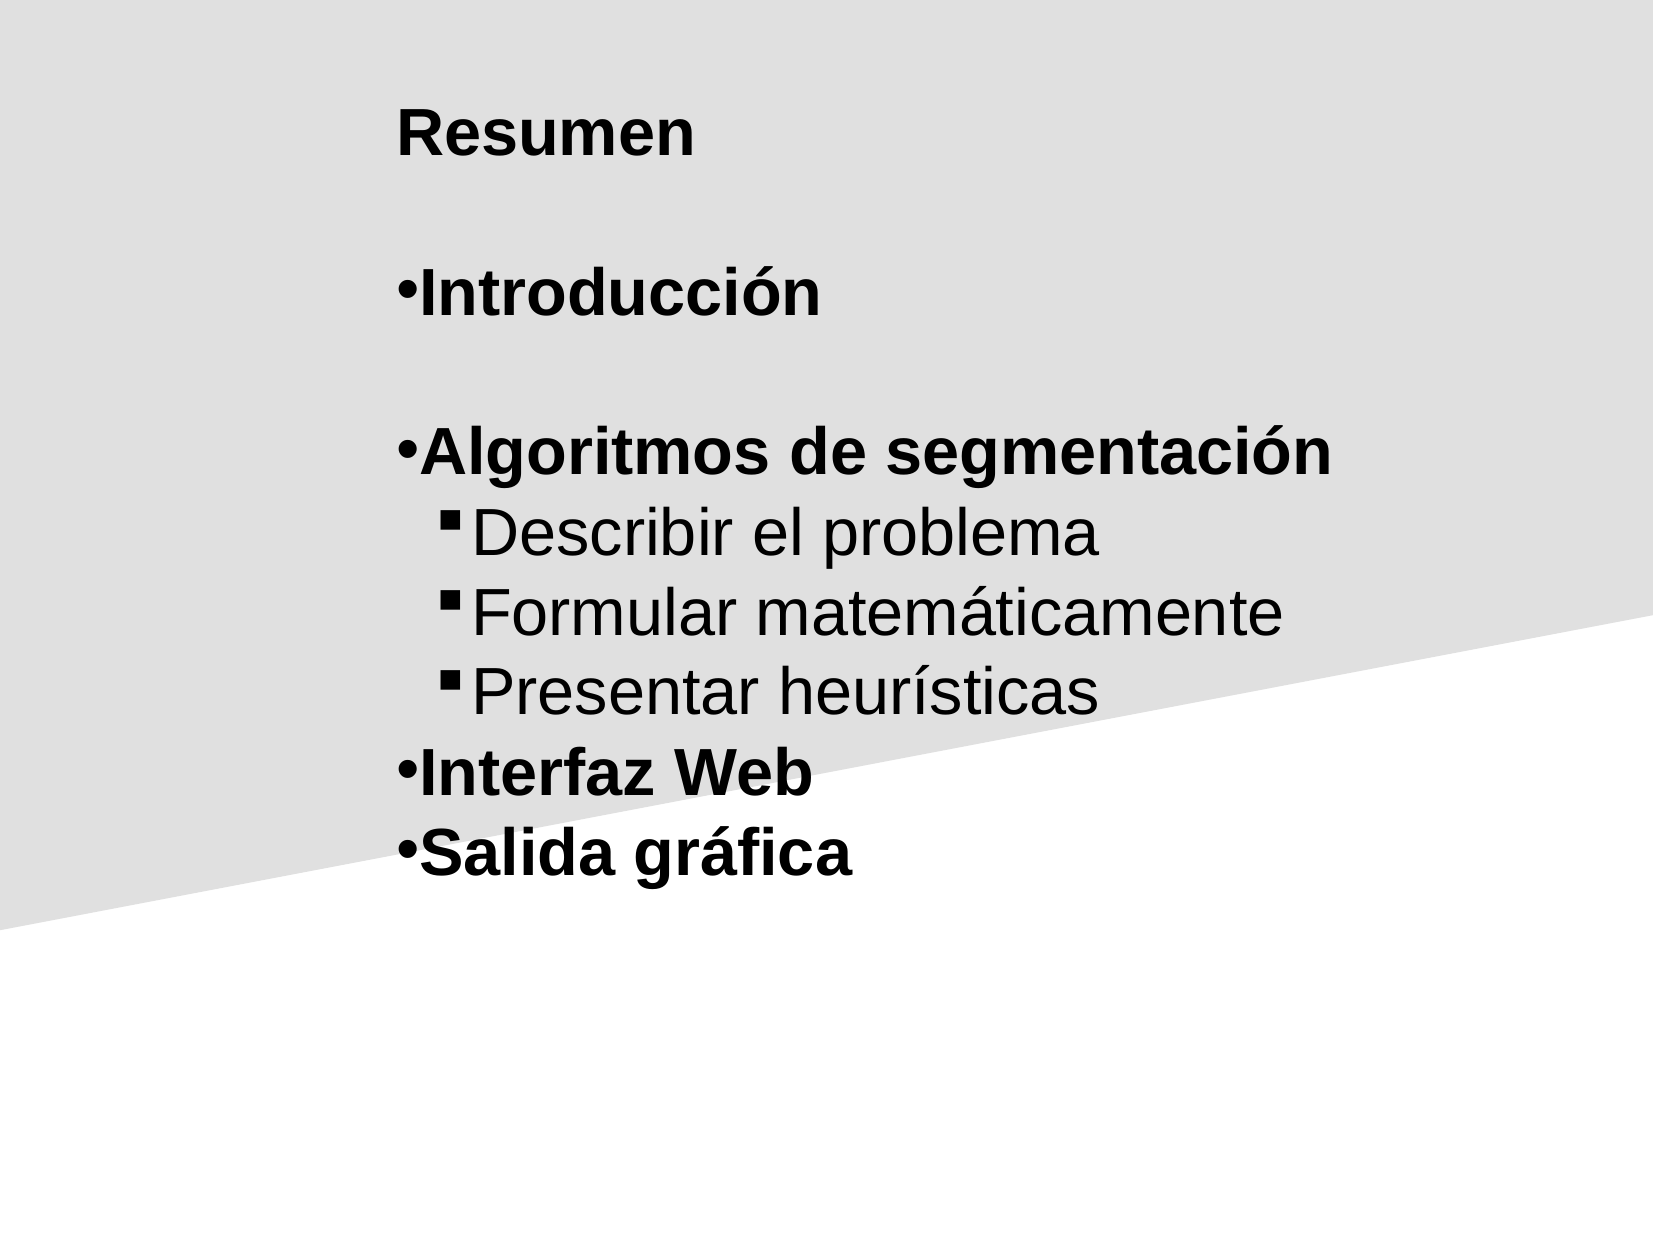

Resumen

Introducción
Algoritmos de segmentación
Describir el problema
Formular matemáticamente
Presentar heurísticas
Interfaz Web
Salida gráfica